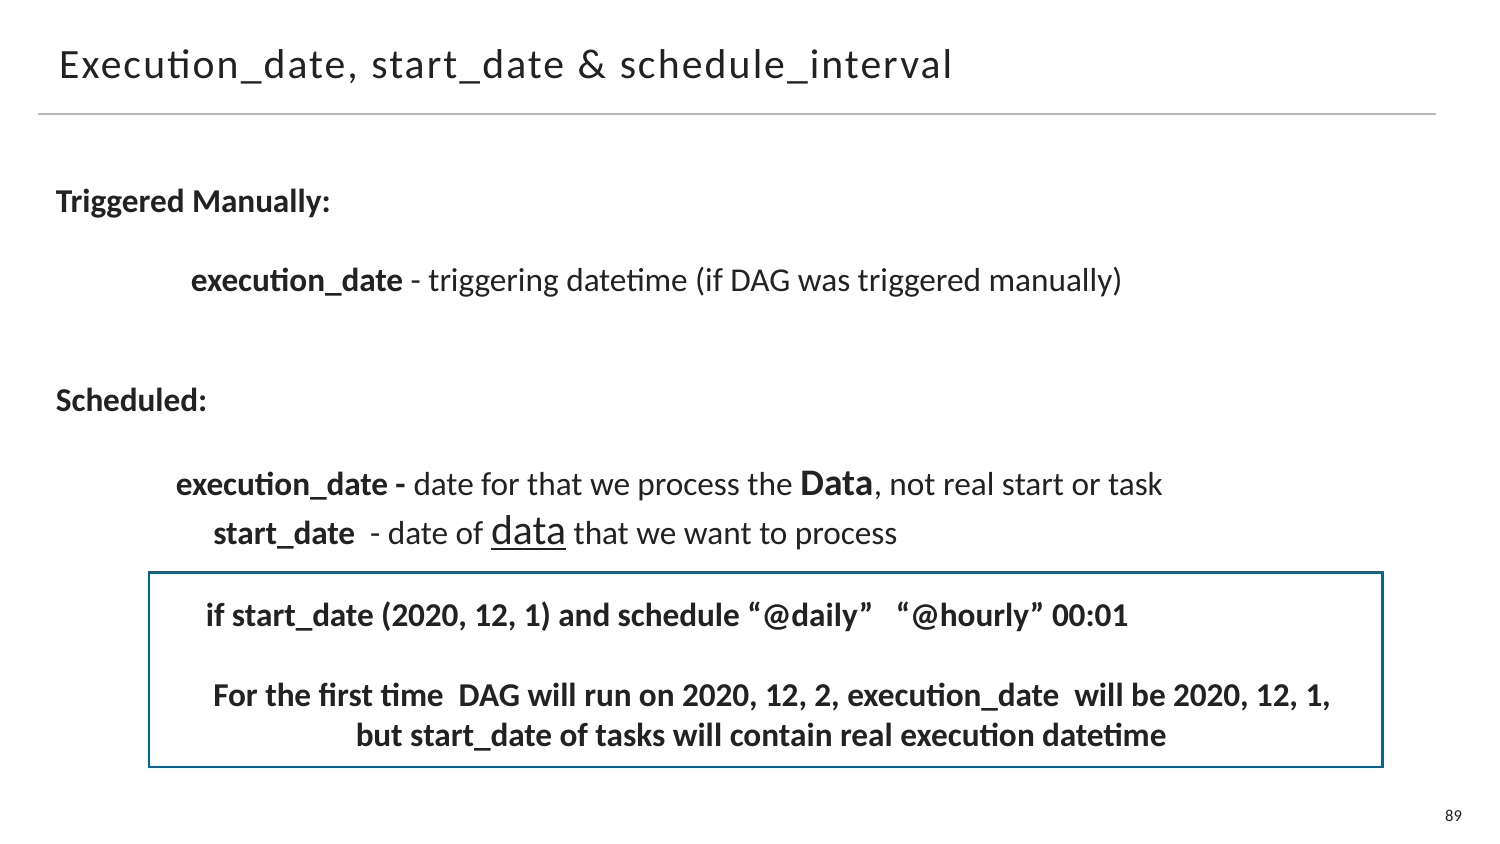

# Execution_date, start_date & schedule_interval
Triggered Manually:

                  execution_date - triggering datetime (if DAG was triggered manually)

Scheduled:

                execution_date - date for that we process the Data, not real start or task
	 start_date  - date of data that we want to process

	if start_date (2020, 12, 1) and schedule “@daily”   “@hourly” 00:01

	 For the first time  DAG will run on 2020, 12, 2, execution_date  will be 2020, 12, 1,
		but start_date of tasks will contain real execution datetime

89
CONFIDENTIAL  |  © 2019 EPAM Systems, Inc.
© 2020 EPAM Systems, Inc.